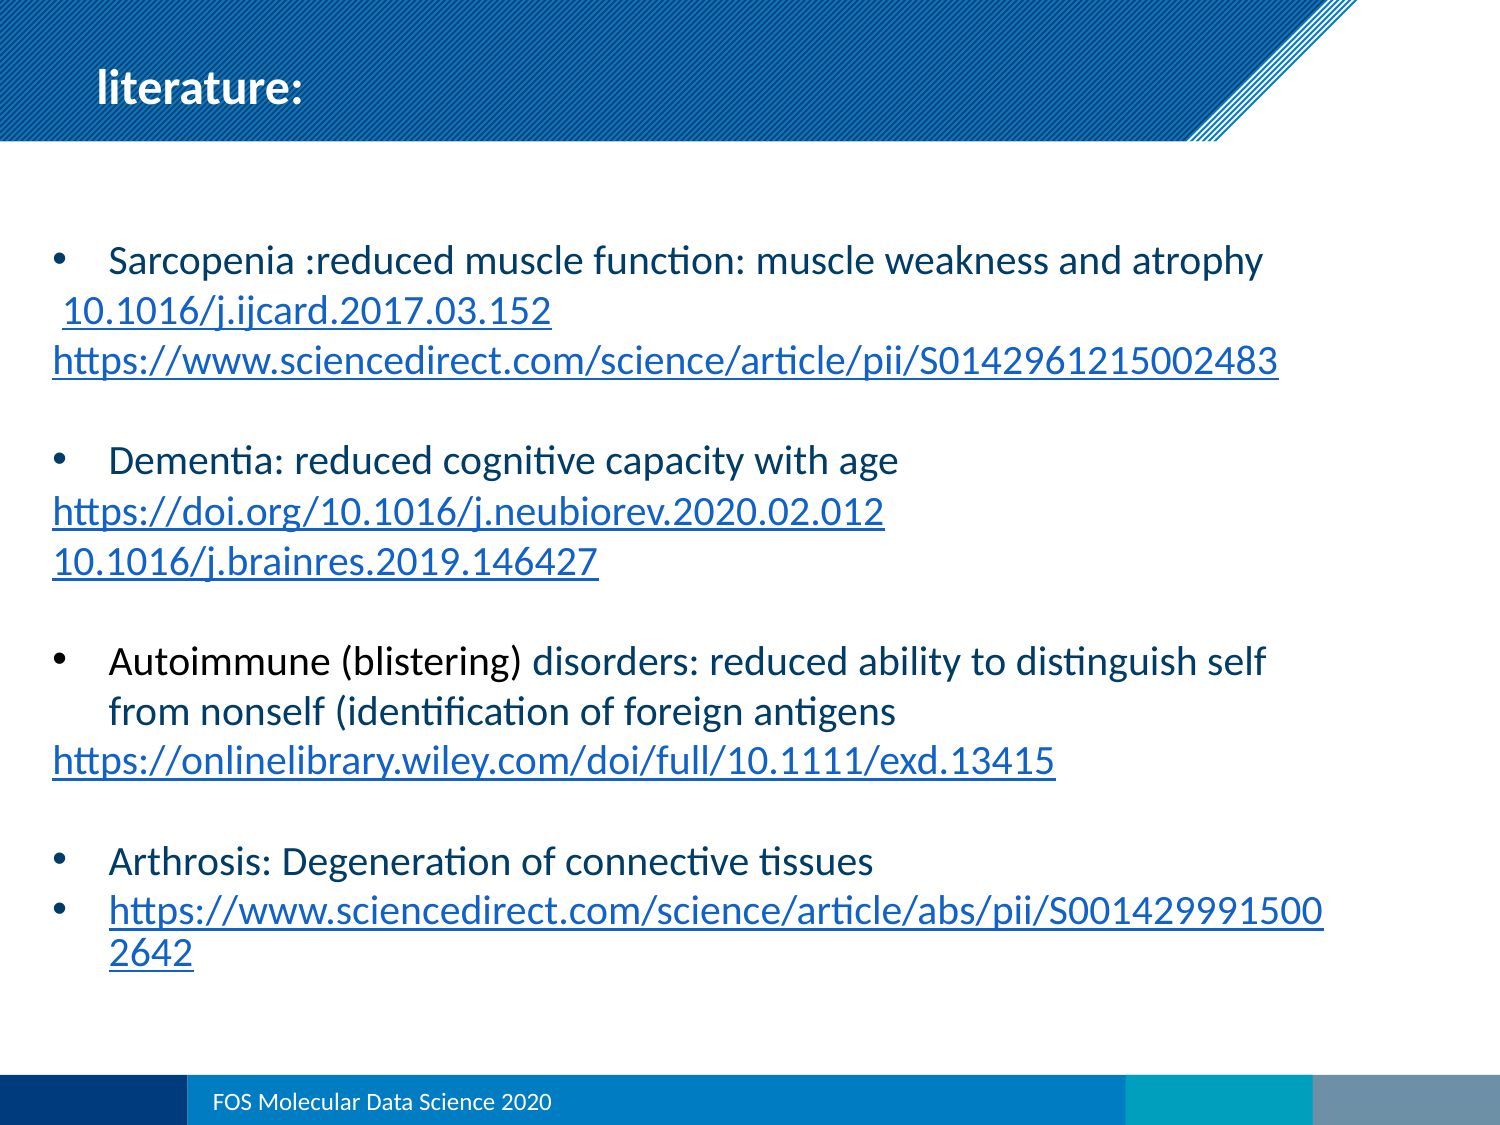

literature:

Sarcopenia :reduced muscle function: muscle weakness and atrophy
 10.1016/j.ijcard.2017.03.152
https://www.sciencedirect.com/science/article/pii/S0142961215002483

Dementia: reduced cognitive capacity with age
https://doi.org/10.1016/j.neubiorev.2020.02.012
10.1016/j.brainres.2019.146427

Autoimmune (blistering) disorders: reduced ability to distinguish self from nonself (identification of foreign antigens
https://onlinelibrary.wiley.com/doi/full/10.1111/exd.13415

Arthrosis: Degeneration of connective tissues
https://www.sciencedirect.com/science/article/abs/pii/S0014299915002642

FOS Molecular Data Science 2020